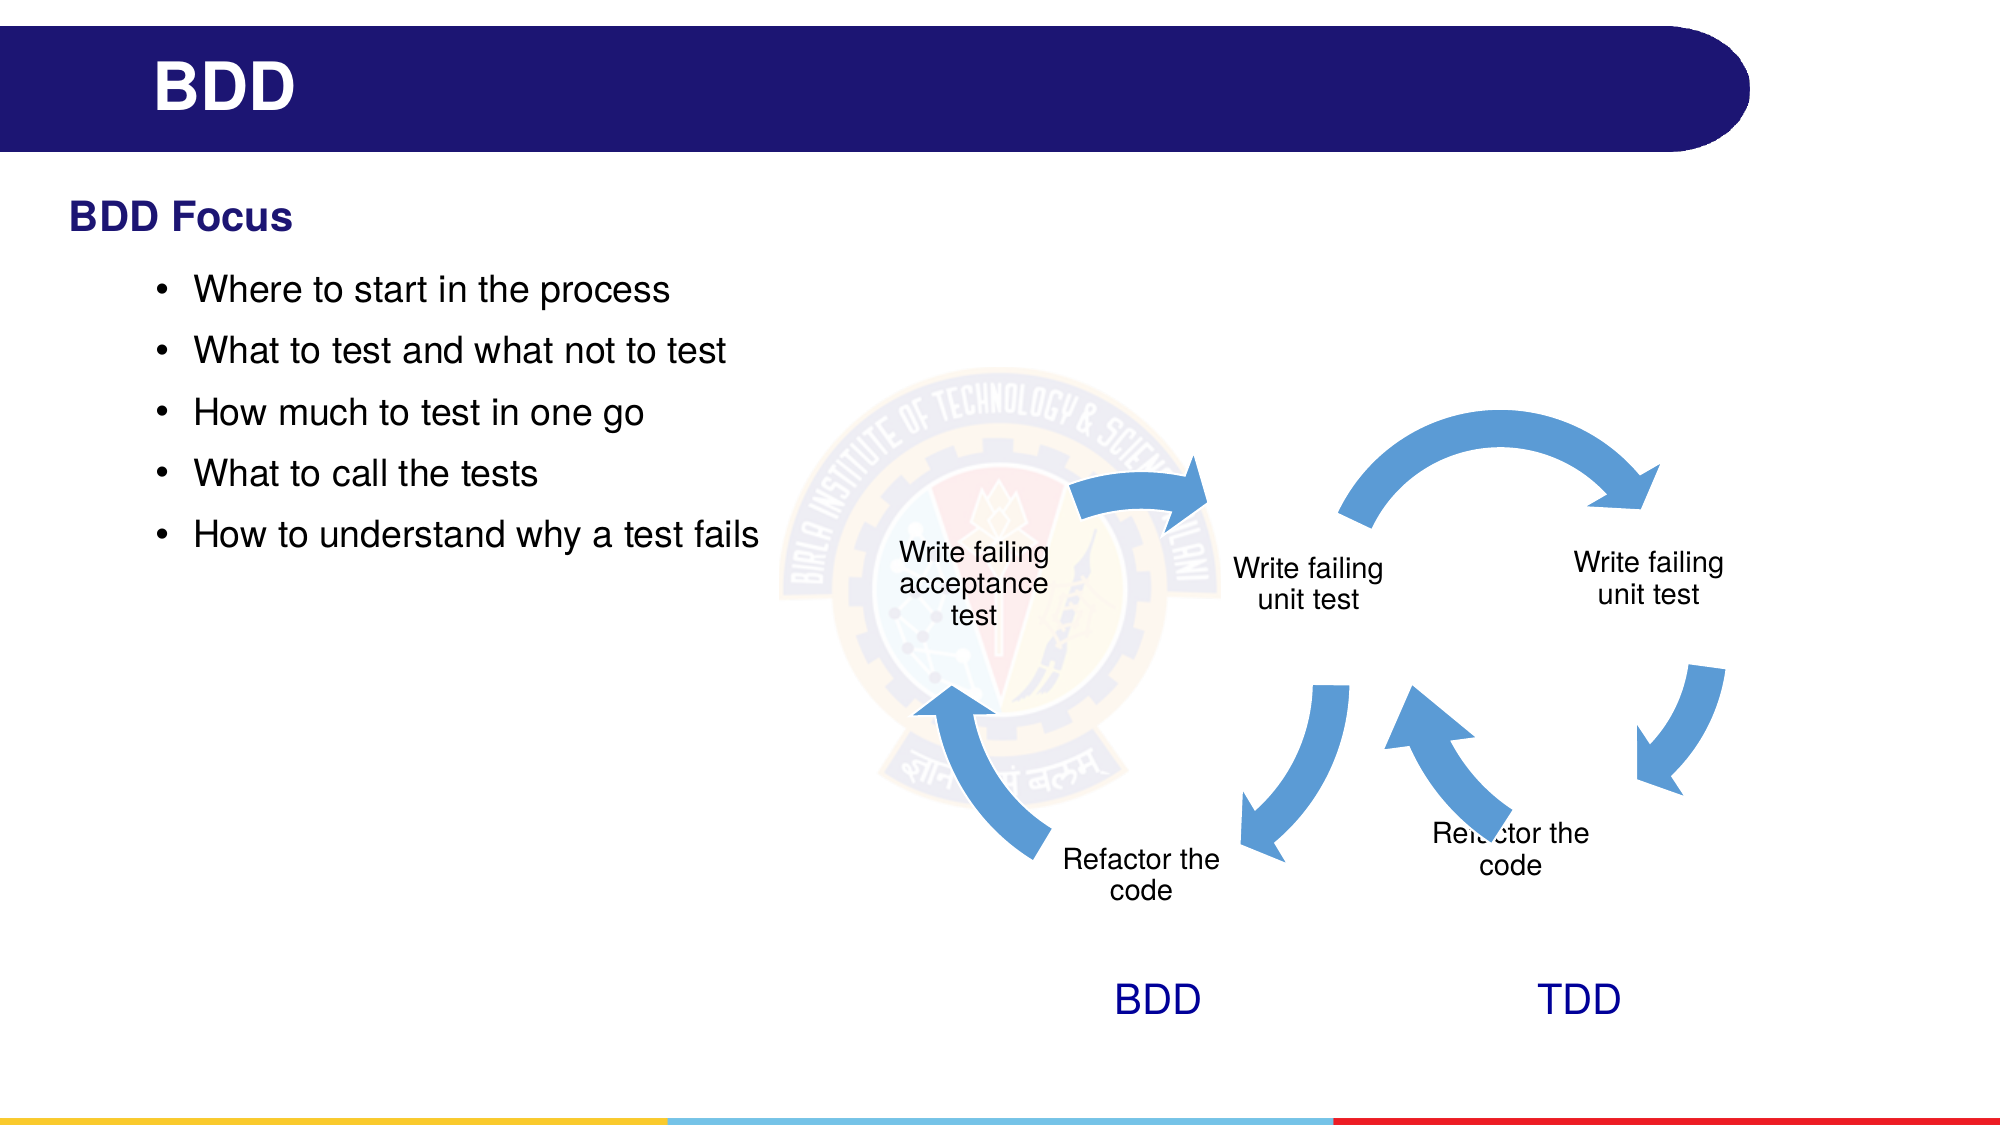

# BDD
BDD Focus
Where to start in the process
What to test and what not to test
How much to test in one go
What to call the tests
How to understand why a test fails

Write failing unit test
Refactor the code
Write failing acceptance test

Write failing unit test
Refactor the code
BDD
TDD